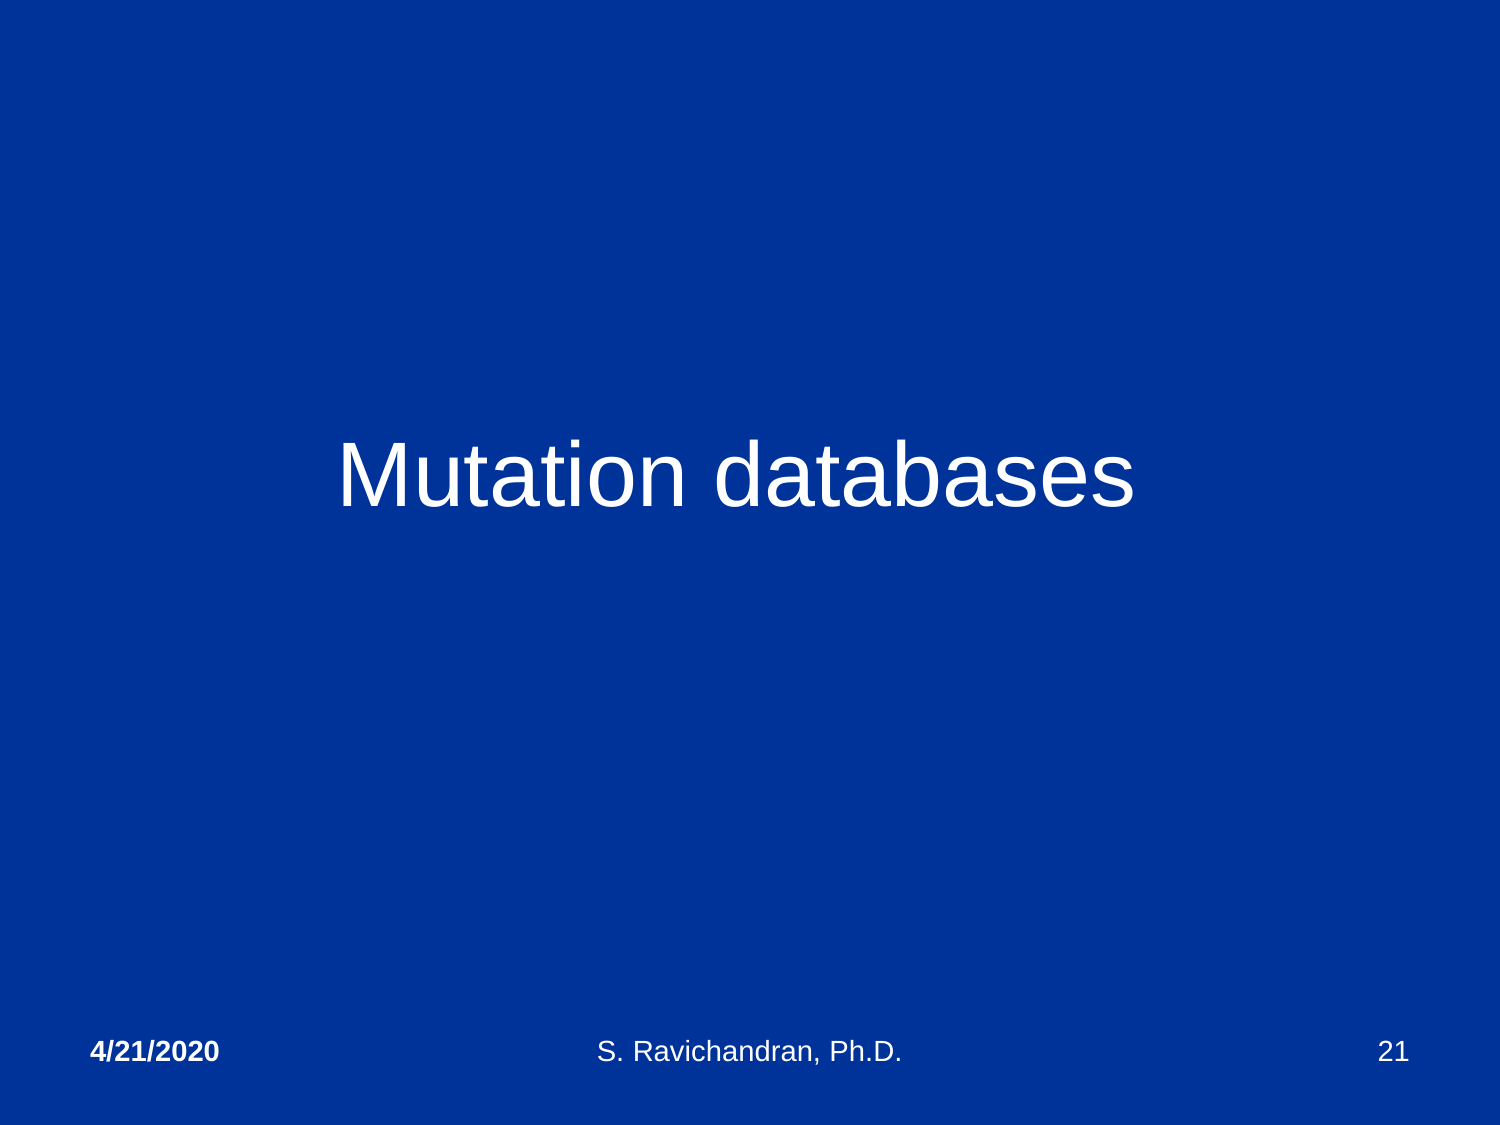

# Mutation databases

4/21/2020
S. Ravichandran, Ph.D.
21